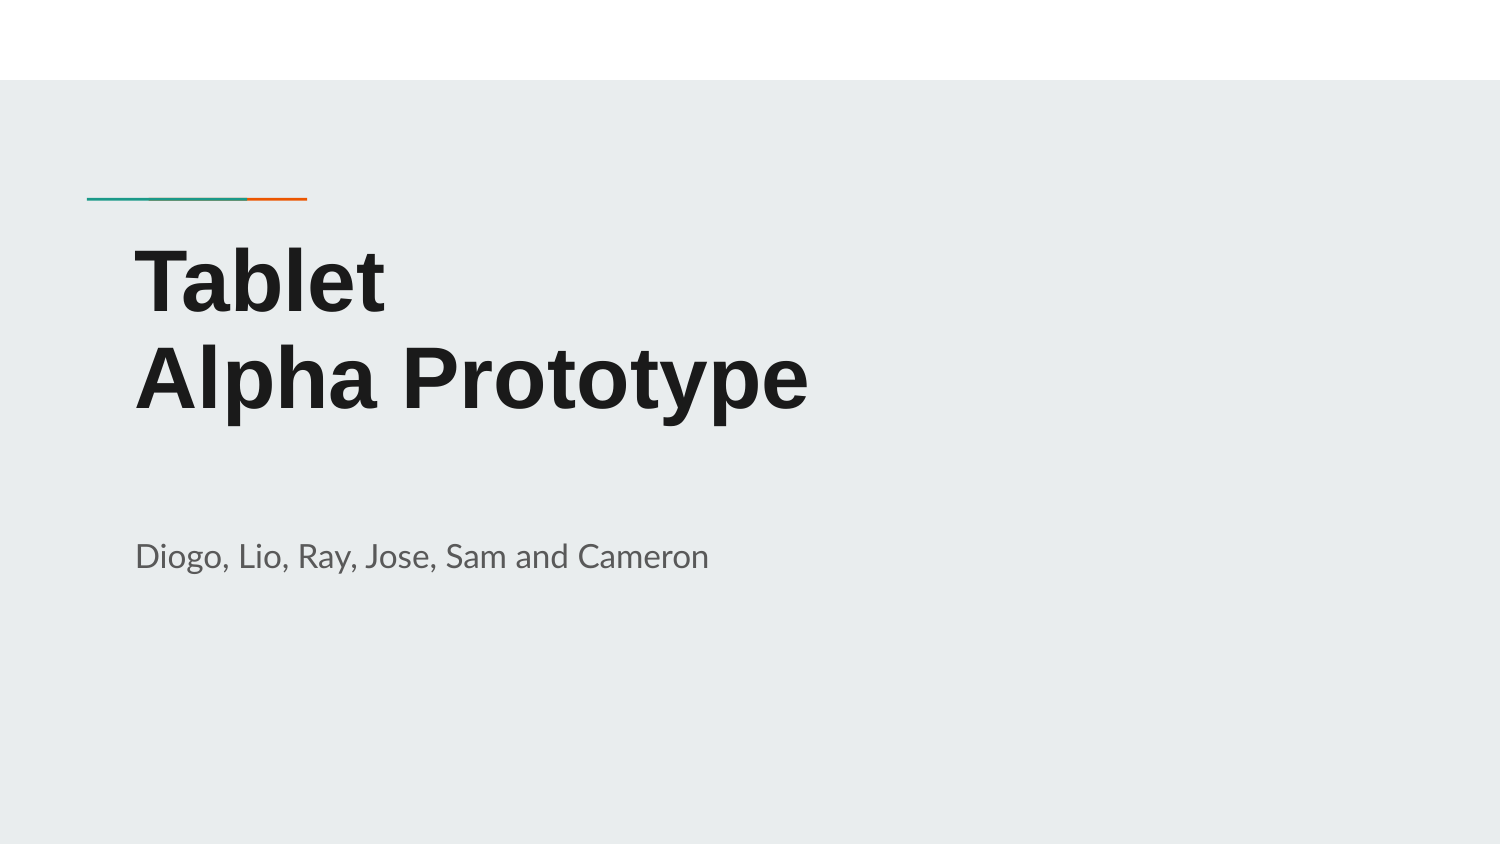

# Tablet
Alpha Prototype
Diogo, Lio, Ray, Jose, Sam and Cameron